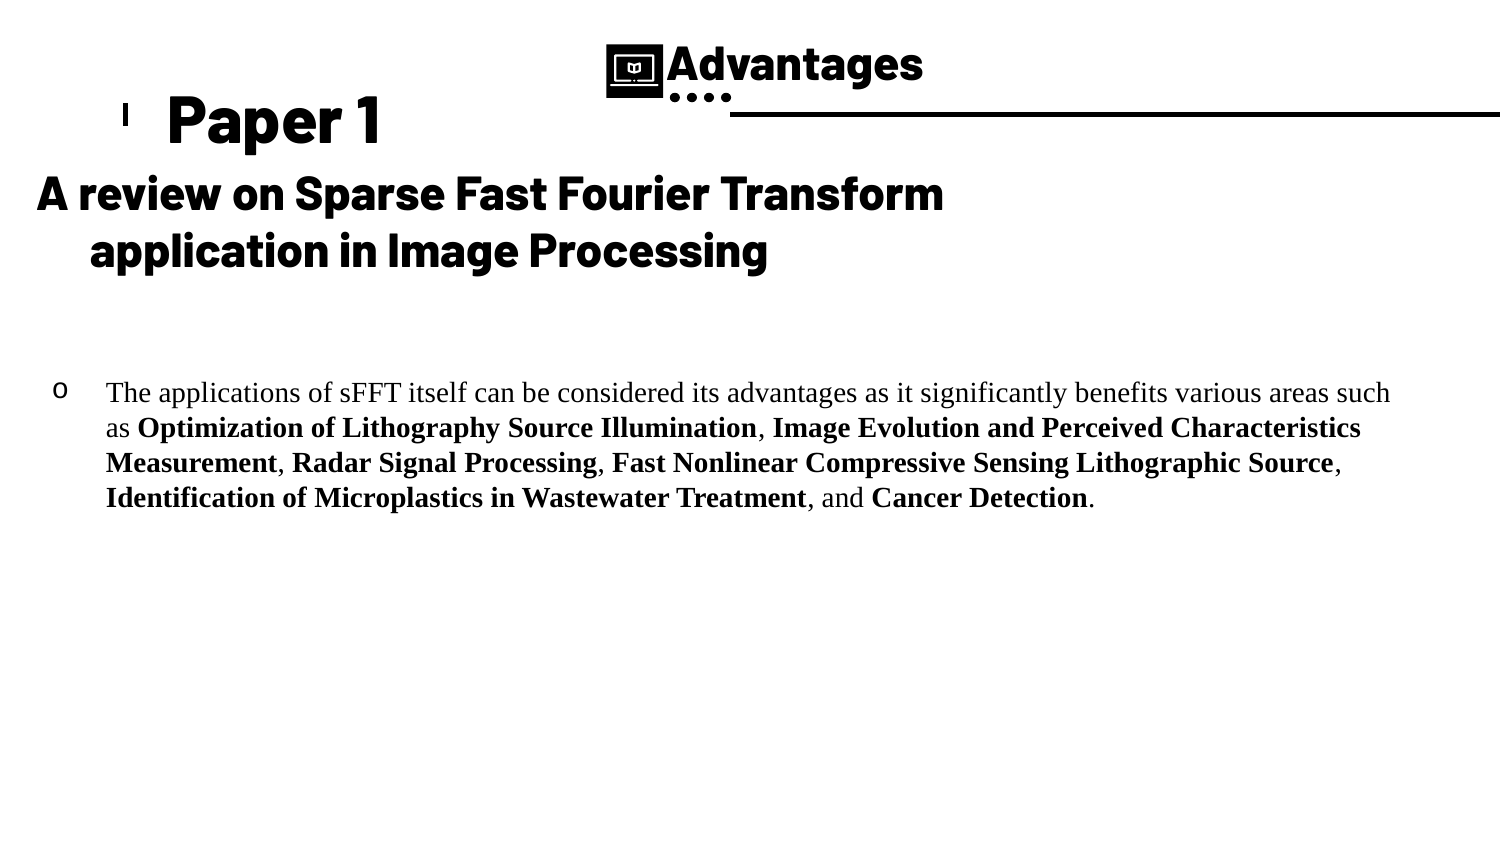

Advantages

# Paper 1

A review on Sparse Fast Fourier Transform application in Image Processing

The applications of sFFT itself can be considered its advantages as it significantly benefits various areas such as Optimization of Lithography Source Illumination, Image Evolution and Perceived Characteristics Measurement, Radar Signal Processing, Fast Nonlinear Compressive Sensing Lithographic Source, Identification of Microplastics in Wastewater Treatment, and Cancer Detection.